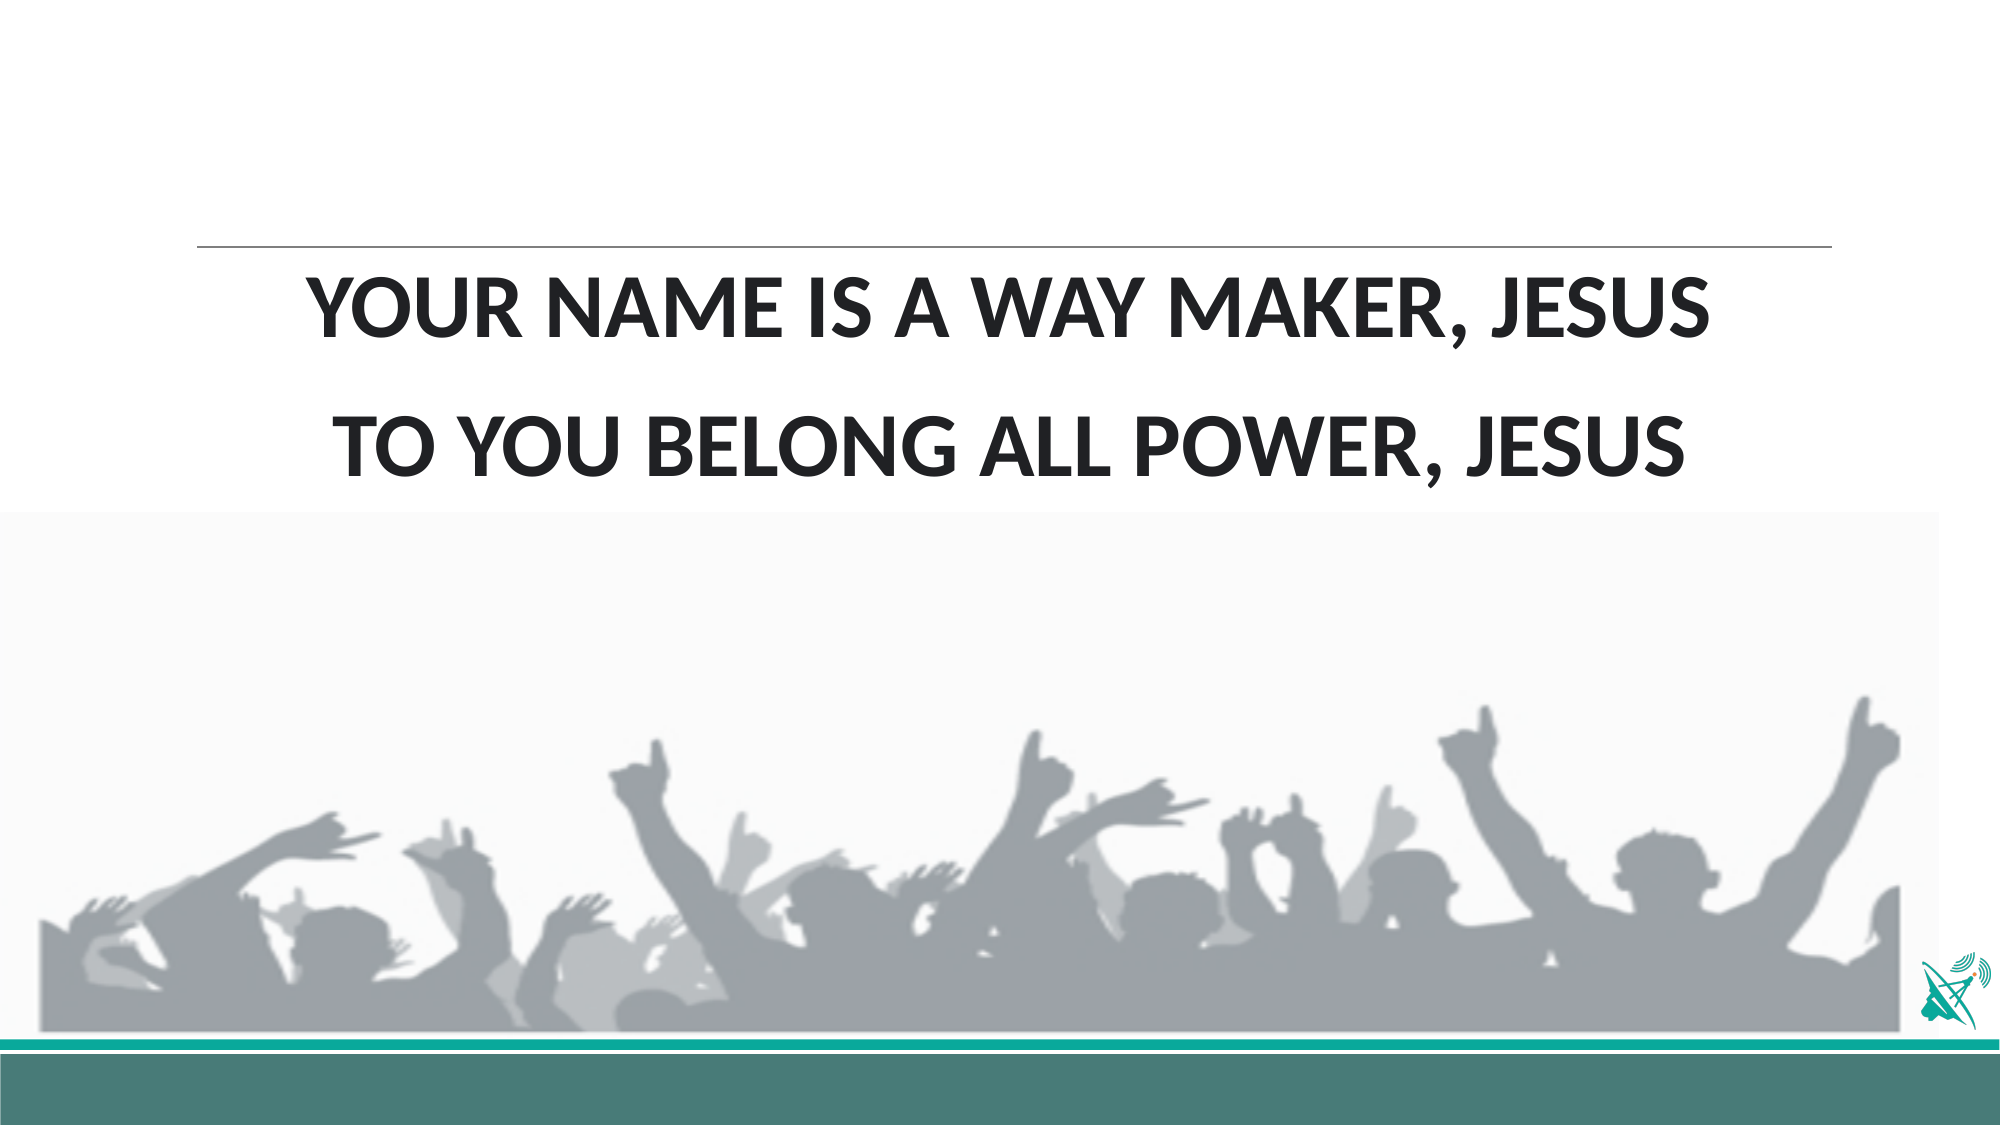

YOUR NAME IS A WAY MAKER, JESUS
TO YOU BELONG ALL POWER, JESUS